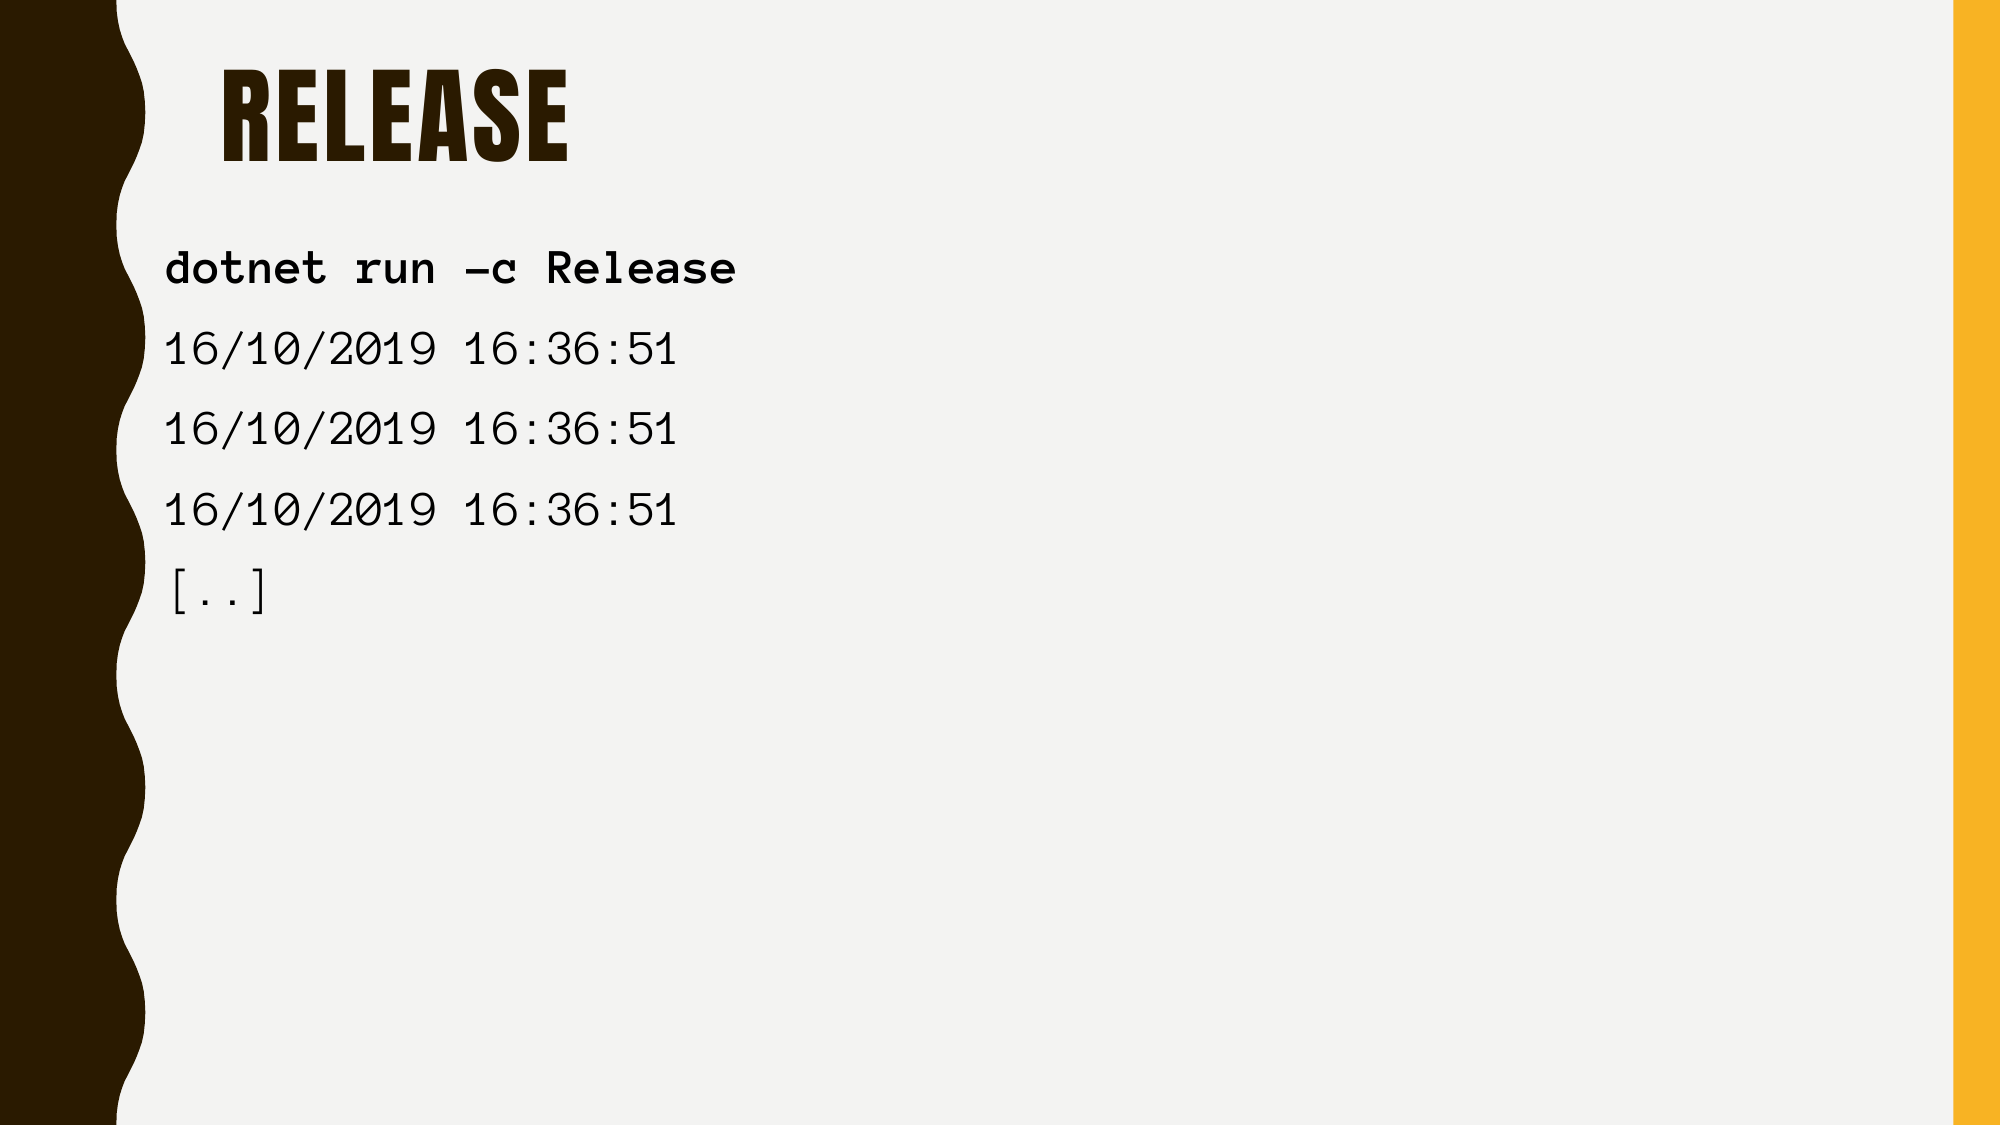

release
dotnet run -c Release
16/10/2019 16:36:51
16/10/2019 16:36:51
16/10/2019 16:36:51
[..]